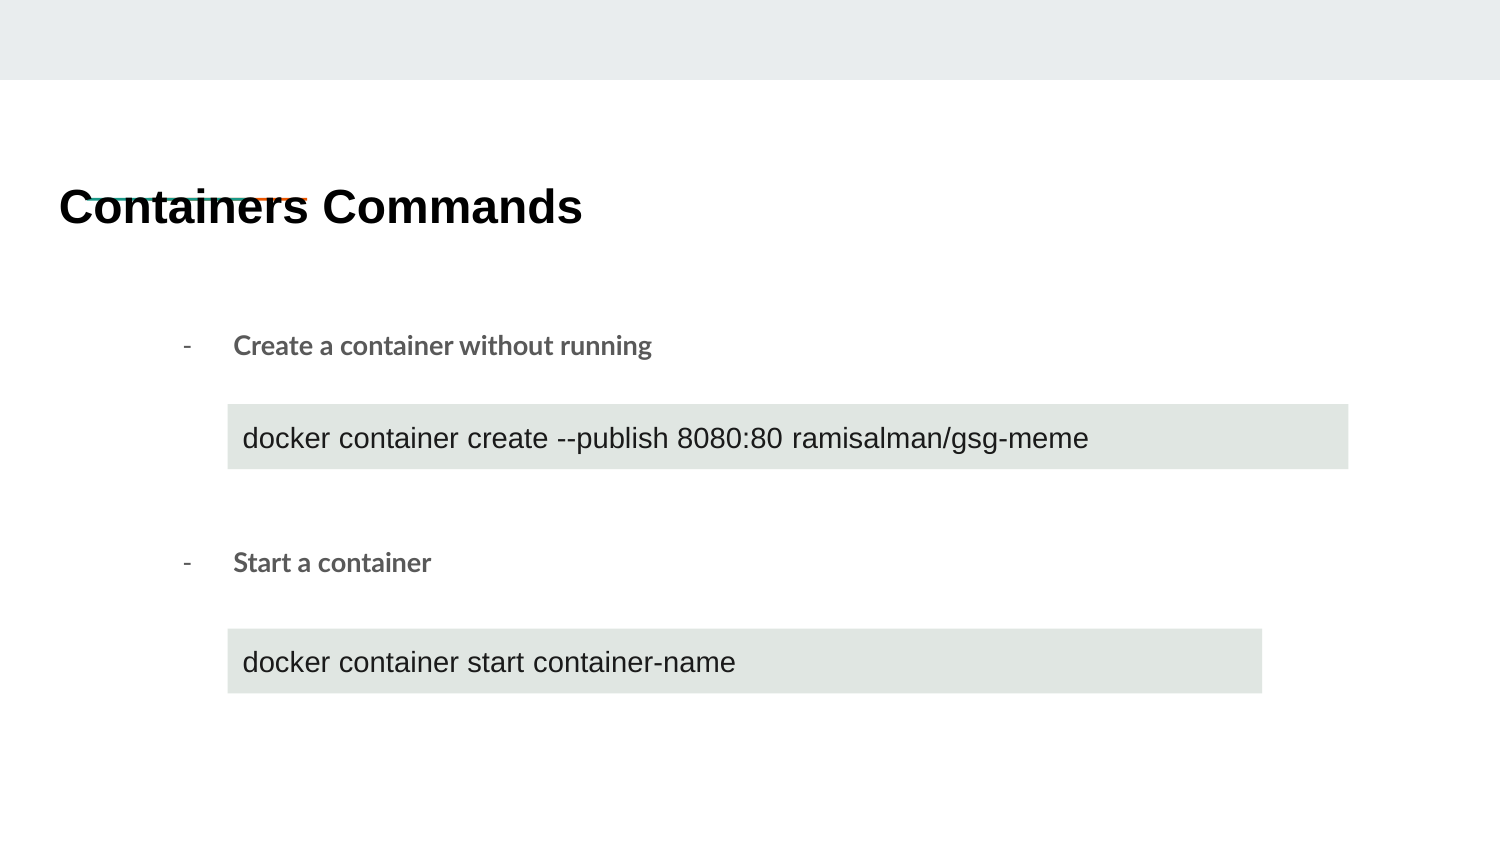

# Containers Commands

Create a container without running
docker container create --publish 8080:80 ramisalman/gsg-meme
Start a container
docker container start container-name